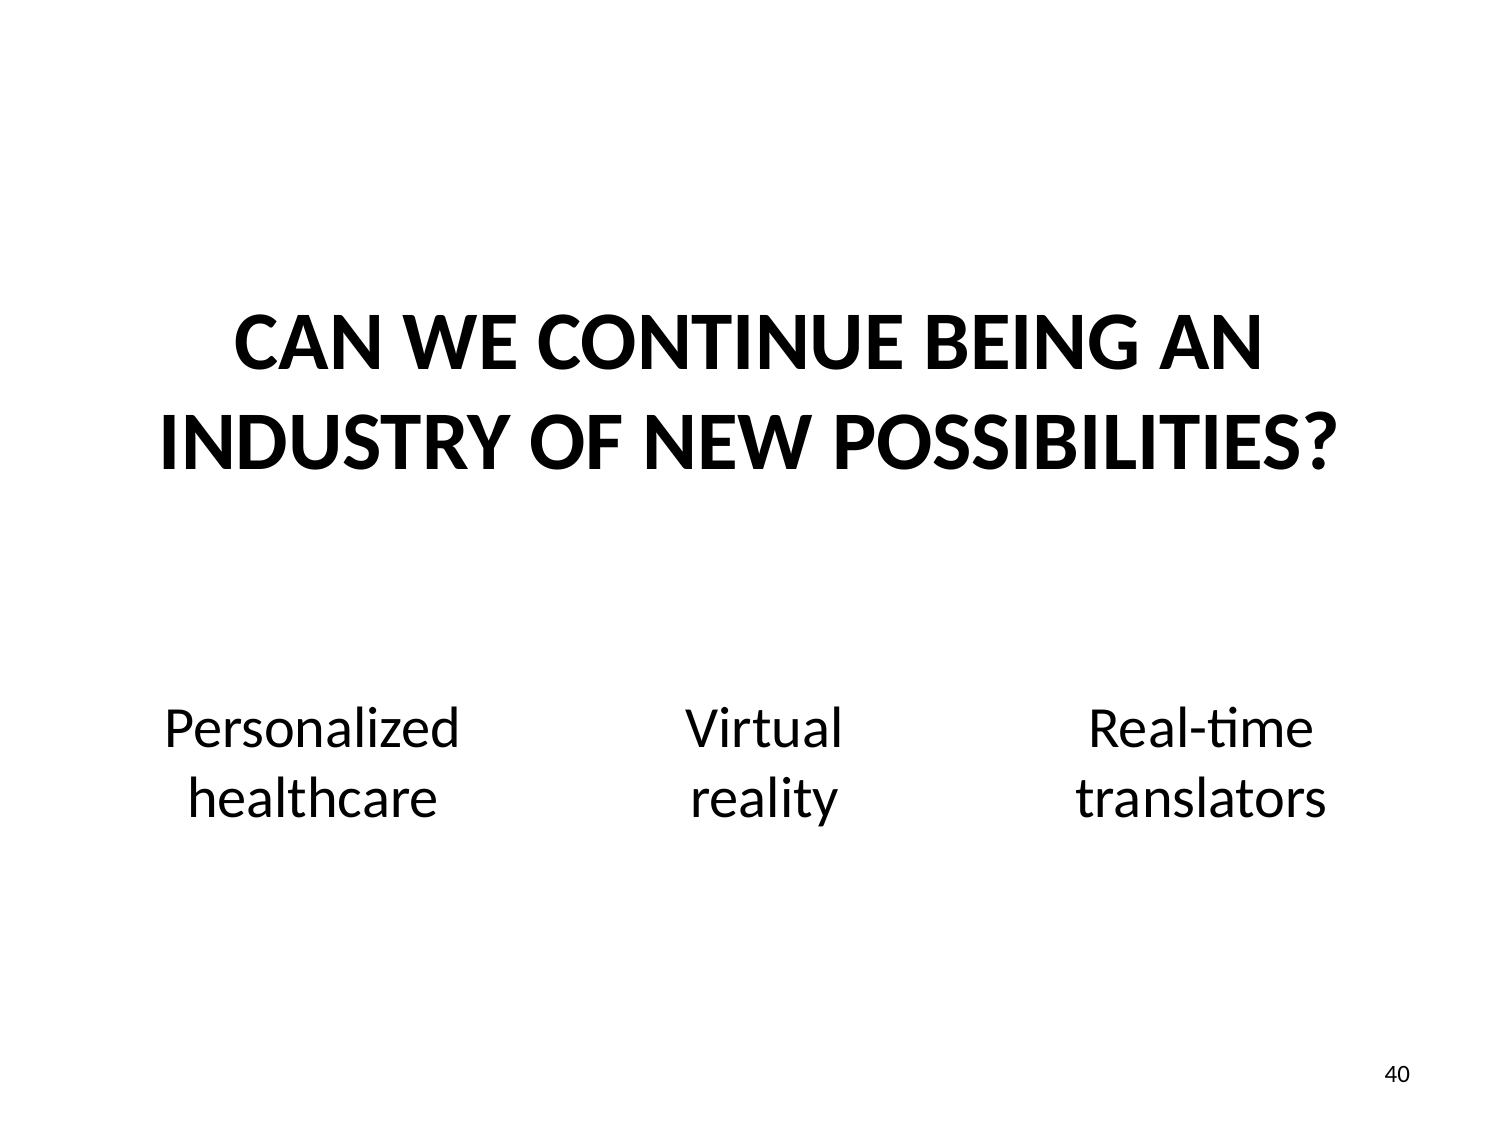

# Can we continue being an industry of new possibilities?
Personalized
healthcare
Virtual
reality
Real-time
translators
40